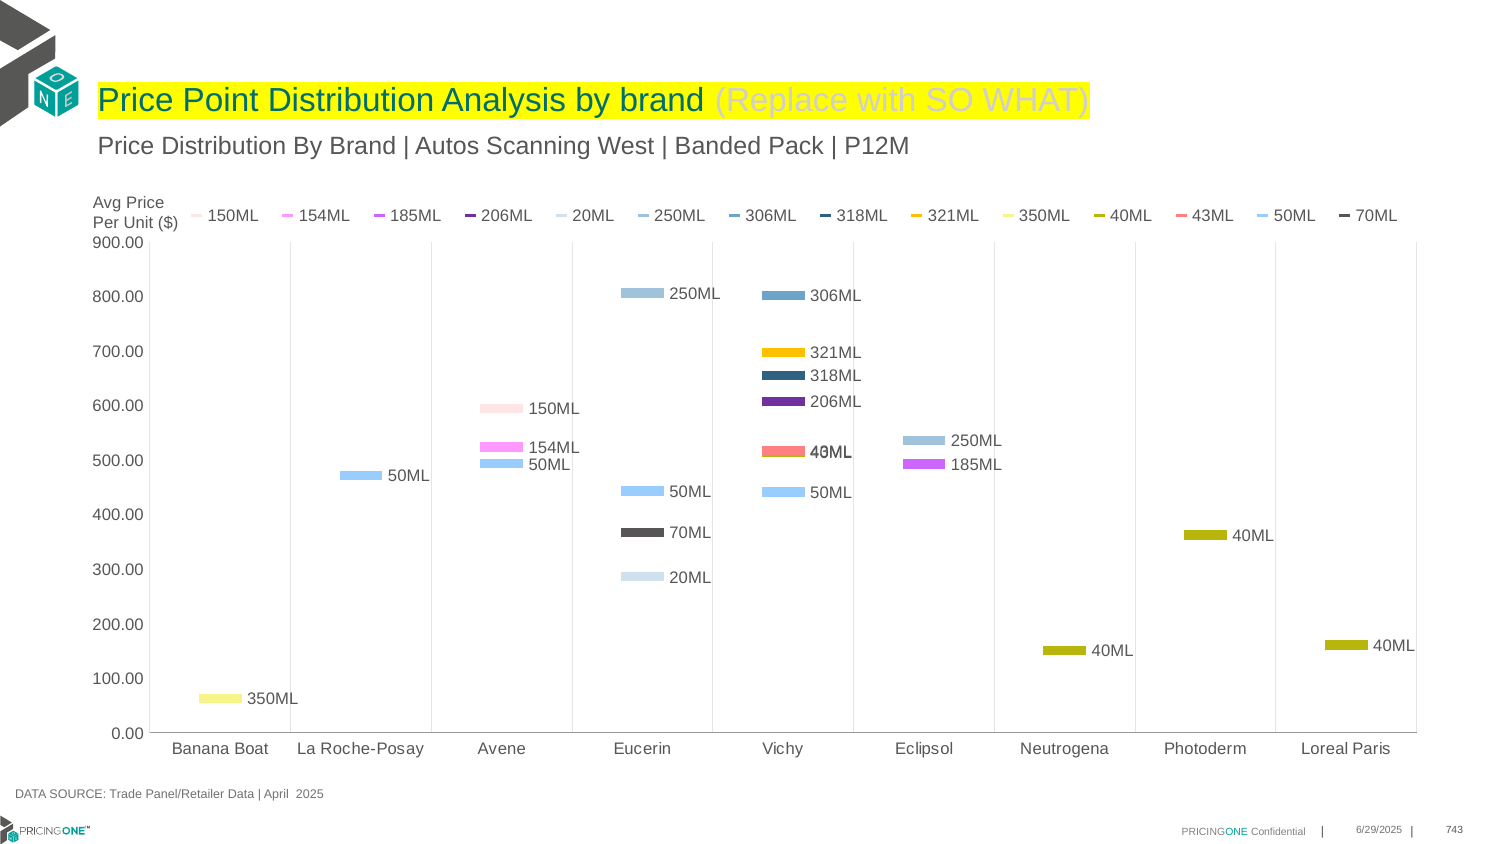

# Price Point Distribution Analysis by brand (Replace with SO WHAT)
Price Distribution By Brand | Autos Scanning West | Banded Pack | P12M

### Chart

| Category | 150ML | 154ML | 185ML | 206ML | 20ML | 250ML | 306ML | 318ML | 321ML | 350ML | 40ML | 43ML | 50ML | 70ML |
|---|---|---|---|---|---|---|---|---|---|---|---|---|---|---|
| Banana Boat | None | None | None | None | None | None | None | None | None | 63.0 | None | None | None | None |
| La Roche-Posay | None | None | None | None | None | None | None | None | None | None | None | None | 472.3325 | None |
| Avene | 594.1019 | 524.3351 | None | None | None | None | None | None | None | None | None | None | 493.4664 | None |
| Eucerin | None | None | None | None | 285.9172 | 806.1889 | None | None | None | None | None | None | 443.4035 | 367.0303 |
| Vichy | None | None | None | 607.7273 | None | None | 801.4583 | 654.6589 | 697.4831 | None | 513.8343 | 517.1176 | 441.129 | None |
| Eclipsol | None | None | 492.7527 | None | None | 536.0 | None | None | None | None | None | None | None | None |
| Neutrogena | None | None | None | None | None | None | None | None | None | None | 151.001 | None | None | None |
| Photoderm | None | None | None | None | None | None | None | None | None | None | 362.2778 | None | None | None |
| Loreal Paris | None | None | None | None | None | None | None | None | None | None | 161.1067 | None | None | None |
Avg Price
Per Unit ($)
DATA SOURCE: Trade Panel/Retailer Data | April  2025
6/29/2025
743